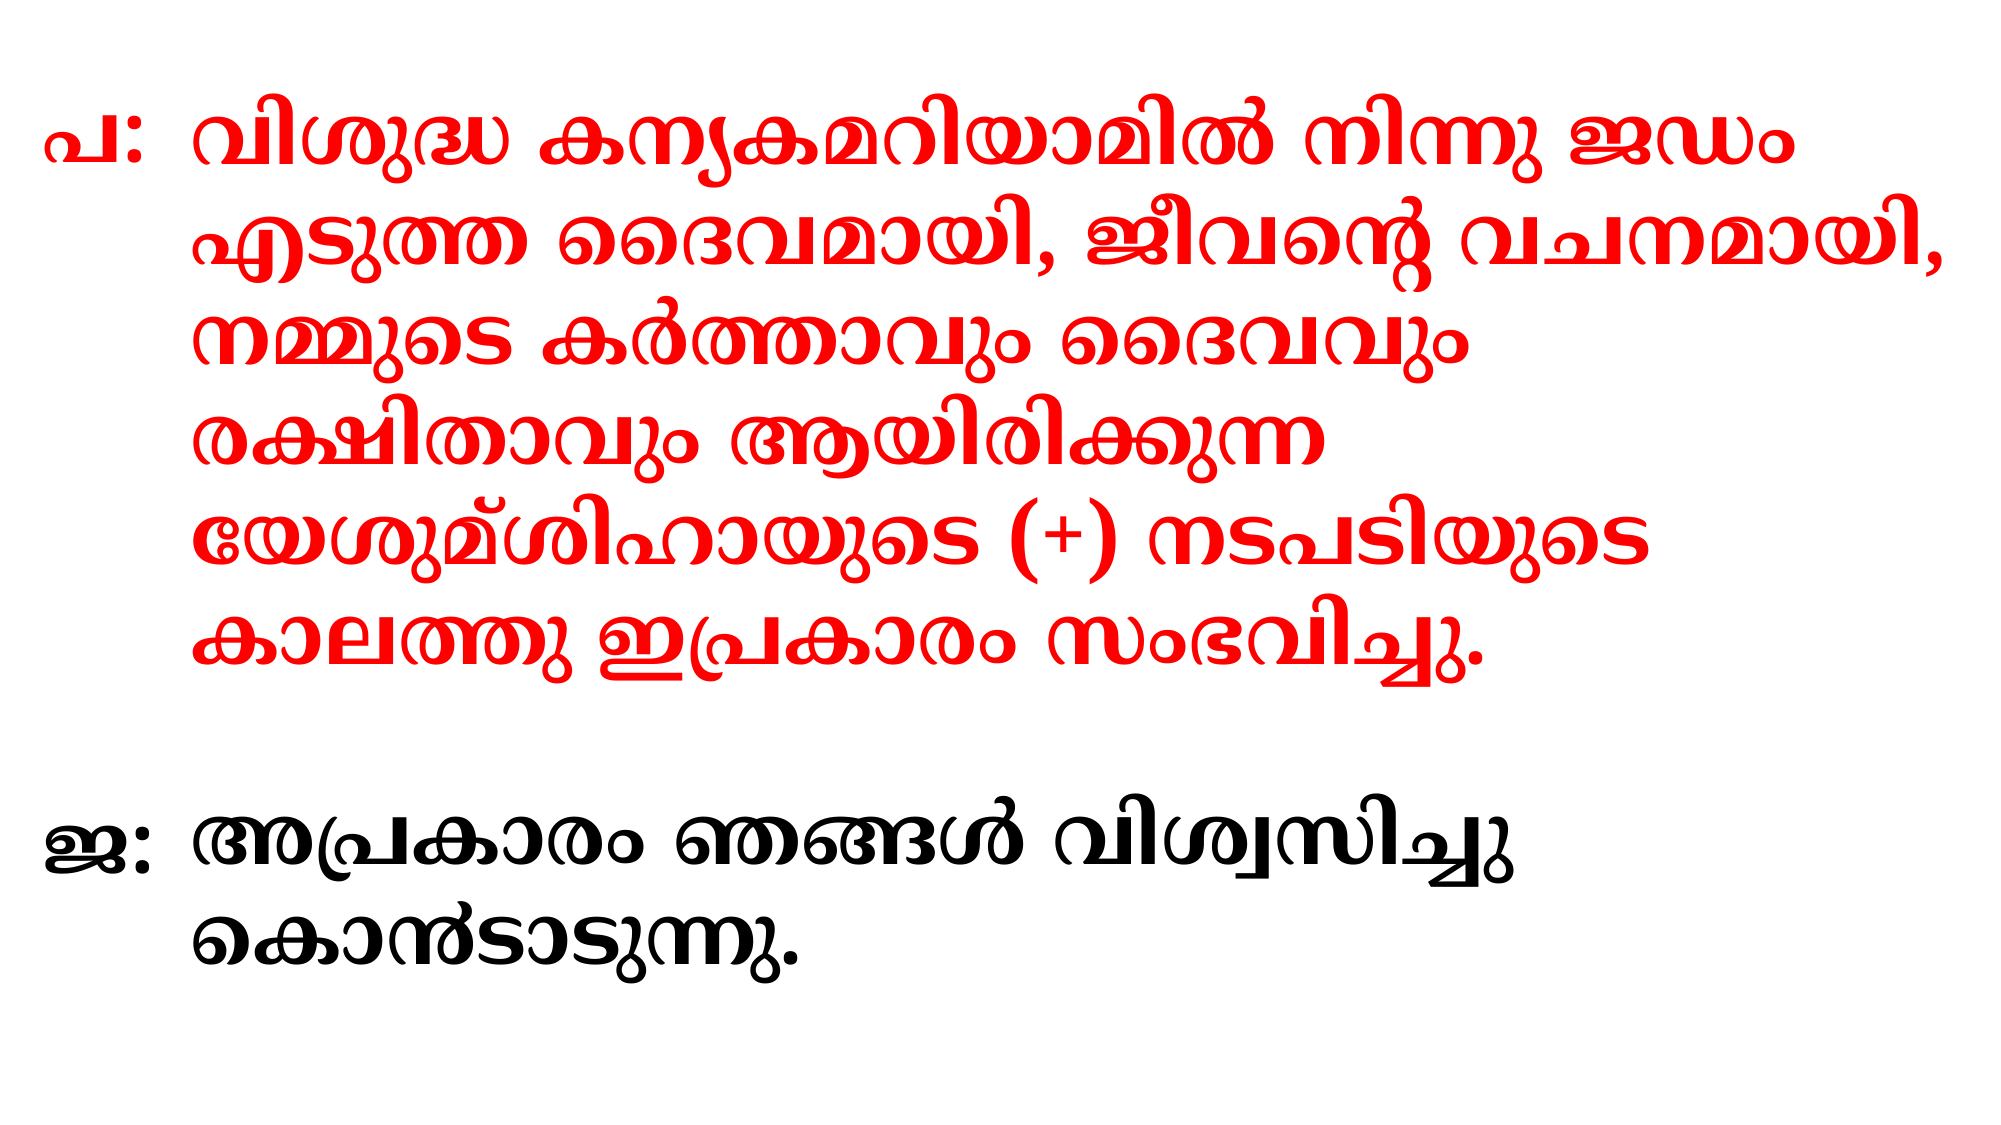

പ:

വിശുദ്ധ കന്യകമറിയാമില്‍ നിന്നു ജഡം എടുത്ത ദൈവമായി, ജീവന്‍റെ വചനമായി, നമ്മുടെ കര്‍ത്താവും ദൈവവും രക്ഷിതാവും ആയിരിക്കുന്ന യേശുമ്ശിഹായുടെ (+) നടപടിയുടെ കാലത്തു ഇപ്രകാരം സംഭവിച്ചു.

അപ്രകാരം ഞങ്ങള്‍ വിശ്വസിച്ചു കൊ൯ടാടുന്നു.

ജ: